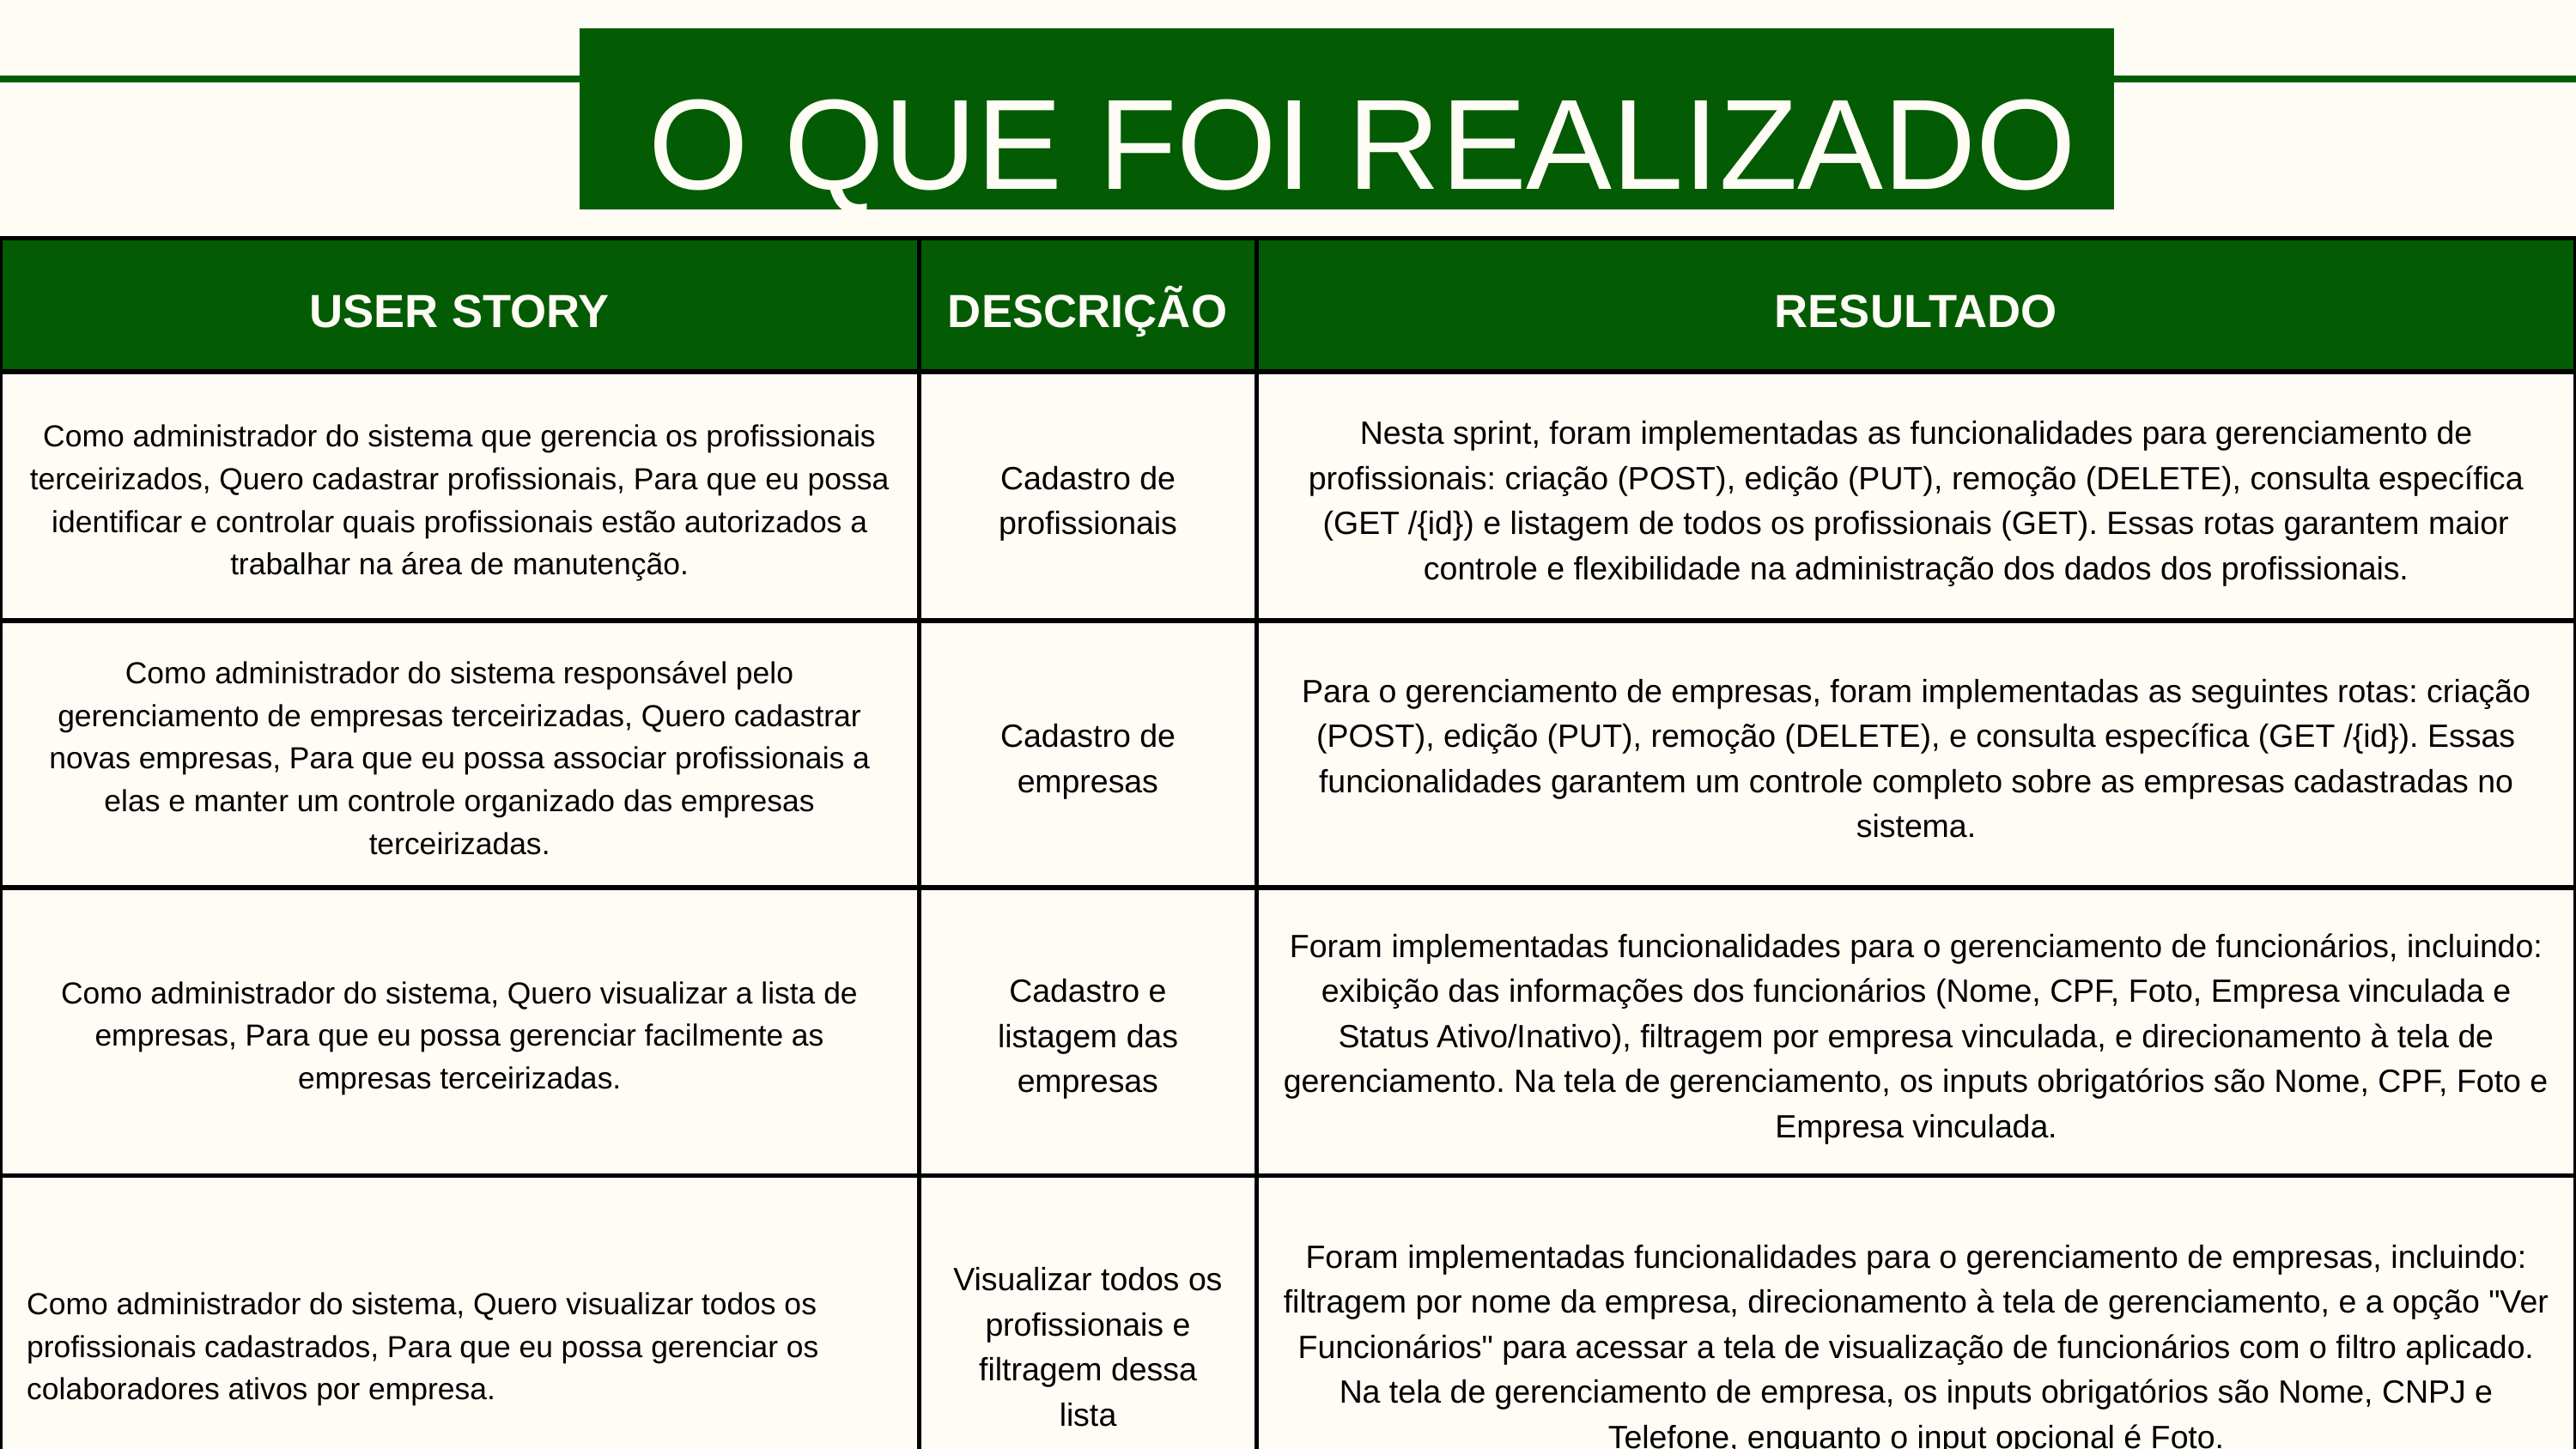

O QUE FOI REALIZADO

| USER STORY | DESCRIÇÃO | RESULTADO |
| --- | --- | --- |
| Como administrador do sistema que gerencia os profissionais terceirizados, Quero cadastrar profissionais, Para que eu possa identificar e controlar quais profissionais estão autorizados a trabalhar na área de manutenção. | Cadastro de profissionais | Nesta sprint, foram implementadas as funcionalidades para gerenciamento de profissionais: criação (POST), edição (PUT), remoção (DELETE), consulta específica (GET /{id}) e listagem de todos os profissionais (GET). Essas rotas garantem maior controle e flexibilidade na administração dos dados dos profissionais. |
| Como administrador do sistema responsável pelo gerenciamento de empresas terceirizadas, Quero cadastrar novas empresas, Para que eu possa associar profissionais a elas e manter um controle organizado das empresas terceirizadas. | Cadastro de empresas | Para o gerenciamento de empresas, foram implementadas as seguintes rotas: criação (POST), edição (PUT), remoção (DELETE), e consulta específica (GET /{id}). Essas funcionalidades garantem um controle completo sobre as empresas cadastradas no sistema. |
| Como administrador do sistema, Quero visualizar a lista de empresas, Para que eu possa gerenciar facilmente as empresas terceirizadas. | Cadastro e listagem das empresas | Foram implementadas funcionalidades para o gerenciamento de funcionários, incluindo: exibição das informações dos funcionários (Nome, CPF, Foto, Empresa vinculada e Status Ativo/Inativo), filtragem por empresa vinculada, e direcionamento à tela de gerenciamento. Na tela de gerenciamento, os inputs obrigatórios são Nome, CPF, Foto e Empresa vinculada. |
| Como administrador do sistema, Quero visualizar todos os profissionais cadastrados, Para que eu possa gerenciar os colaboradores ativos por empresa. | Visualizar todos os profissionais e filtragem dessa lista | Foram implementadas funcionalidades para o gerenciamento de empresas, incluindo: filtragem por nome da empresa, direcionamento à tela de gerenciamento, e a opção "Ver Funcionários" para acessar a tela de visualização de funcionários com o filtro aplicado. Na tela de gerenciamento de empresa, os inputs obrigatórios são Nome, CNPJ e Telefone, enquanto o input opcional é Foto. |